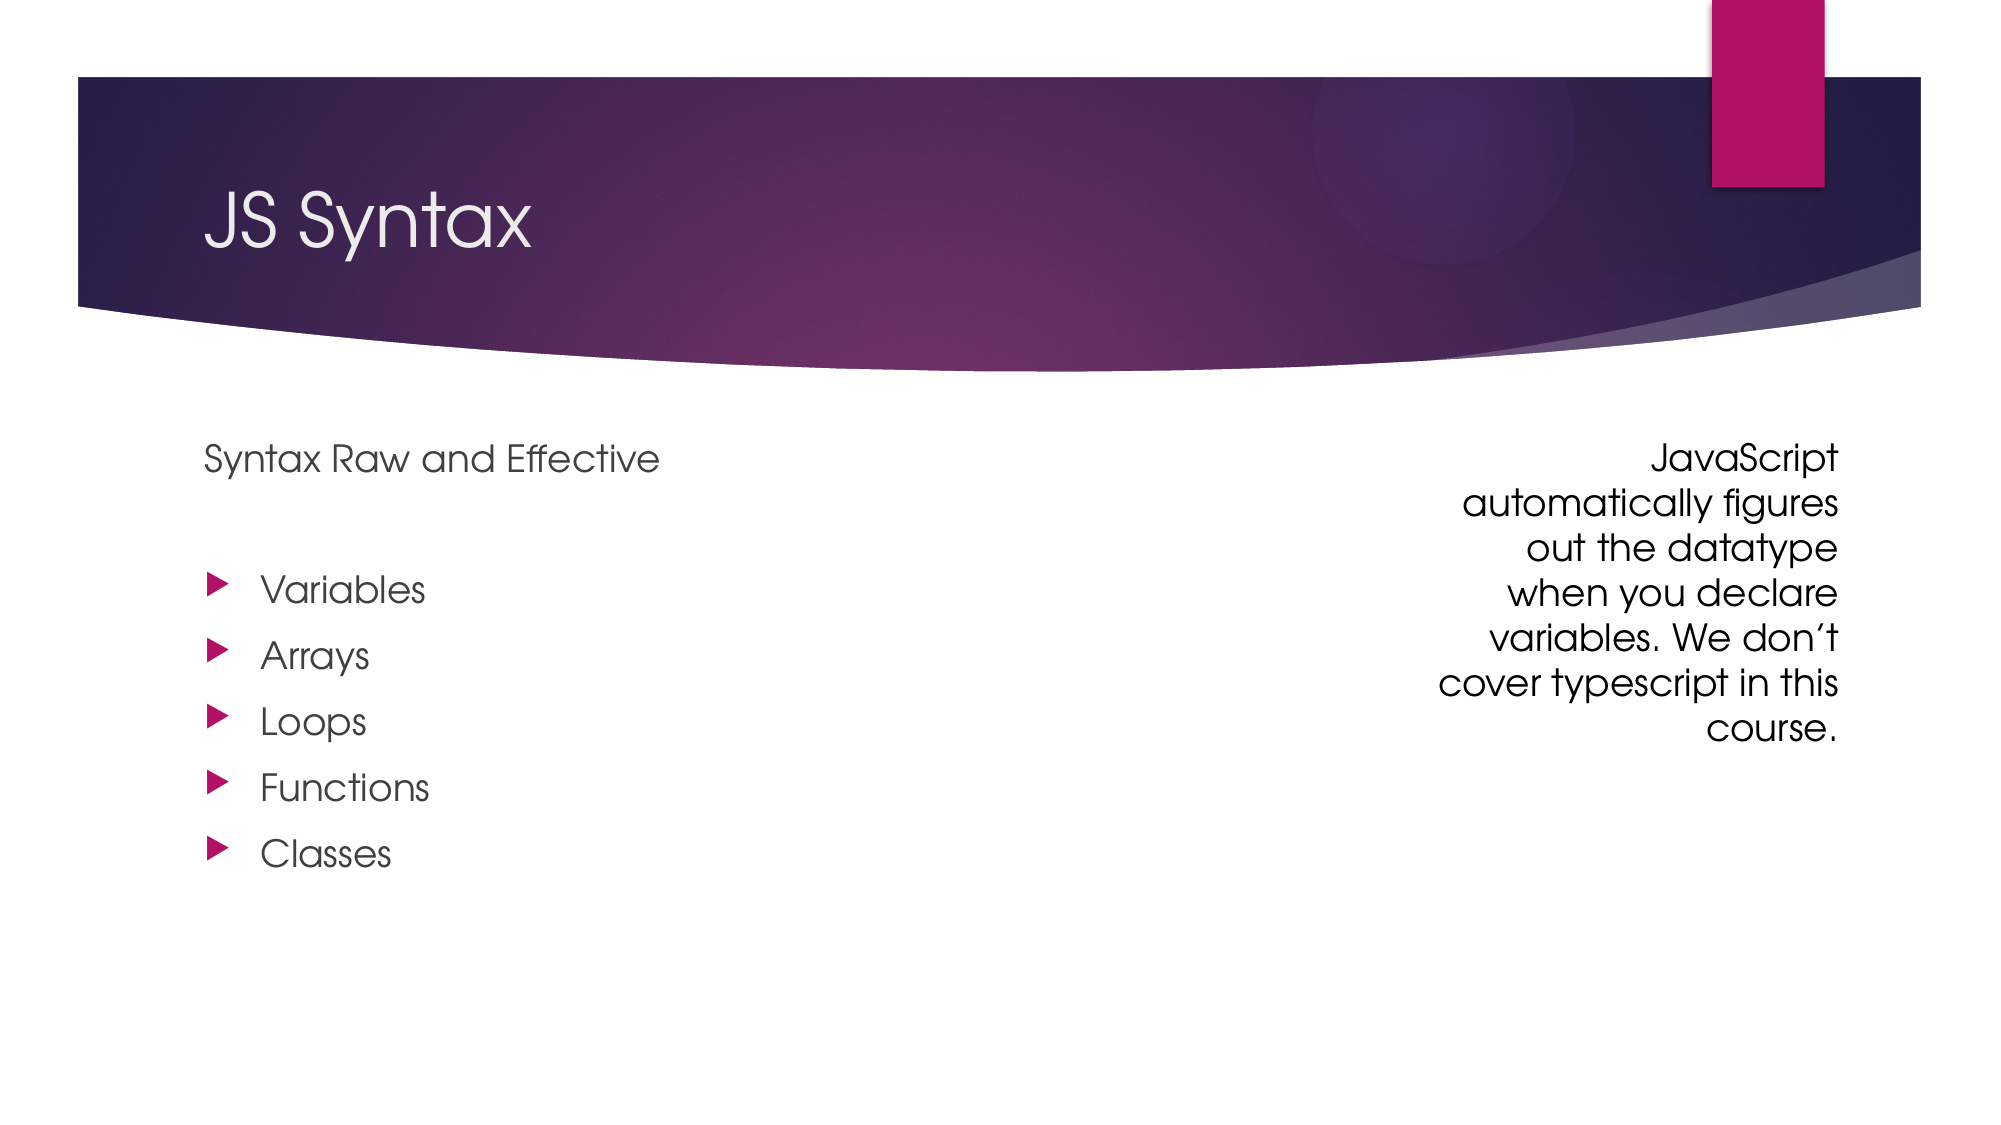

# JS Syntax
Syntax Raw and Effective

Variables
Arrays
Loops
Functions
Classes

JavaScript automatically figures out the datatype when you declare variables. We don’t cover typescript in this course.